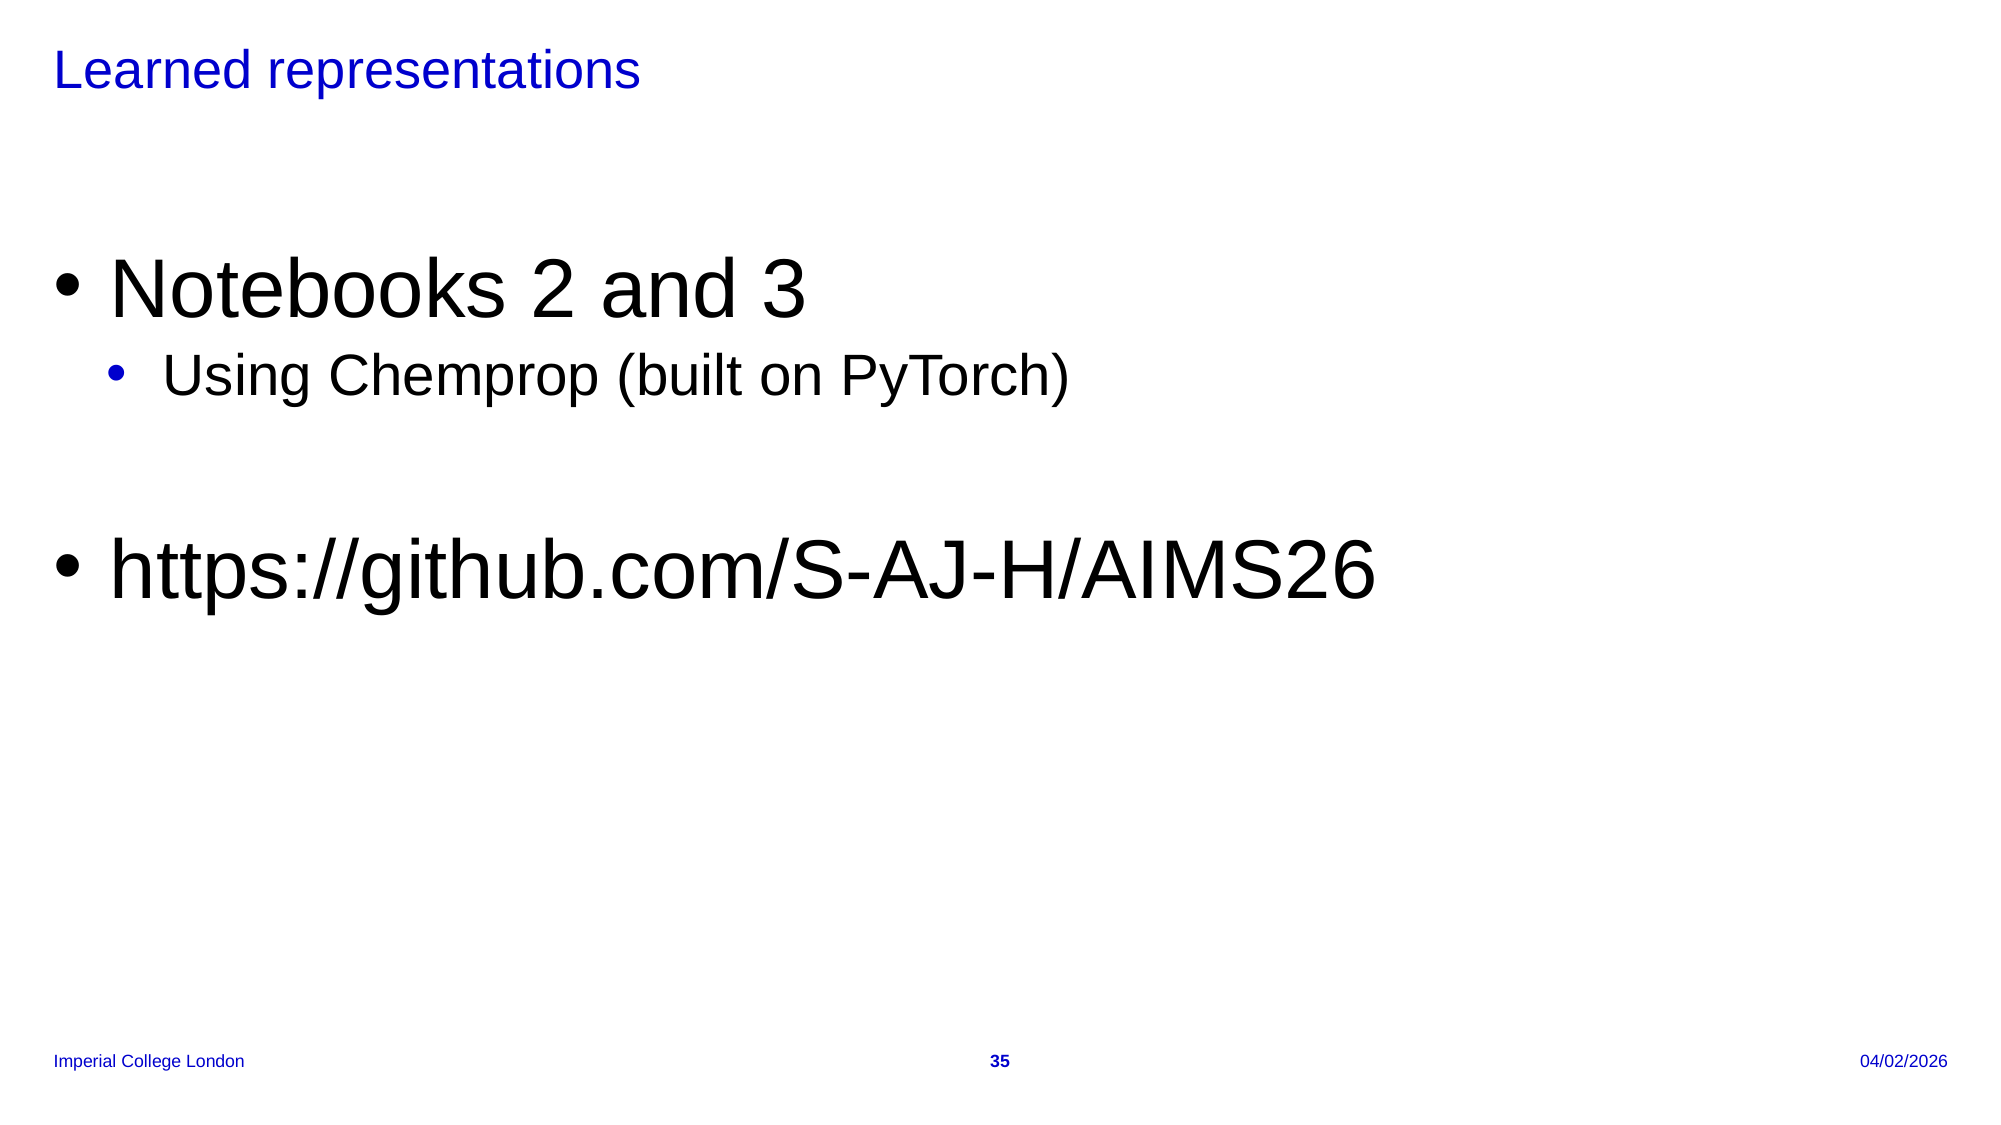

# Learned representations

Notebooks 2 and 3
Using Chemprop (built on PyTorch)

https://github.com/S-AJ-H/AIMS26

35
04/02/2026